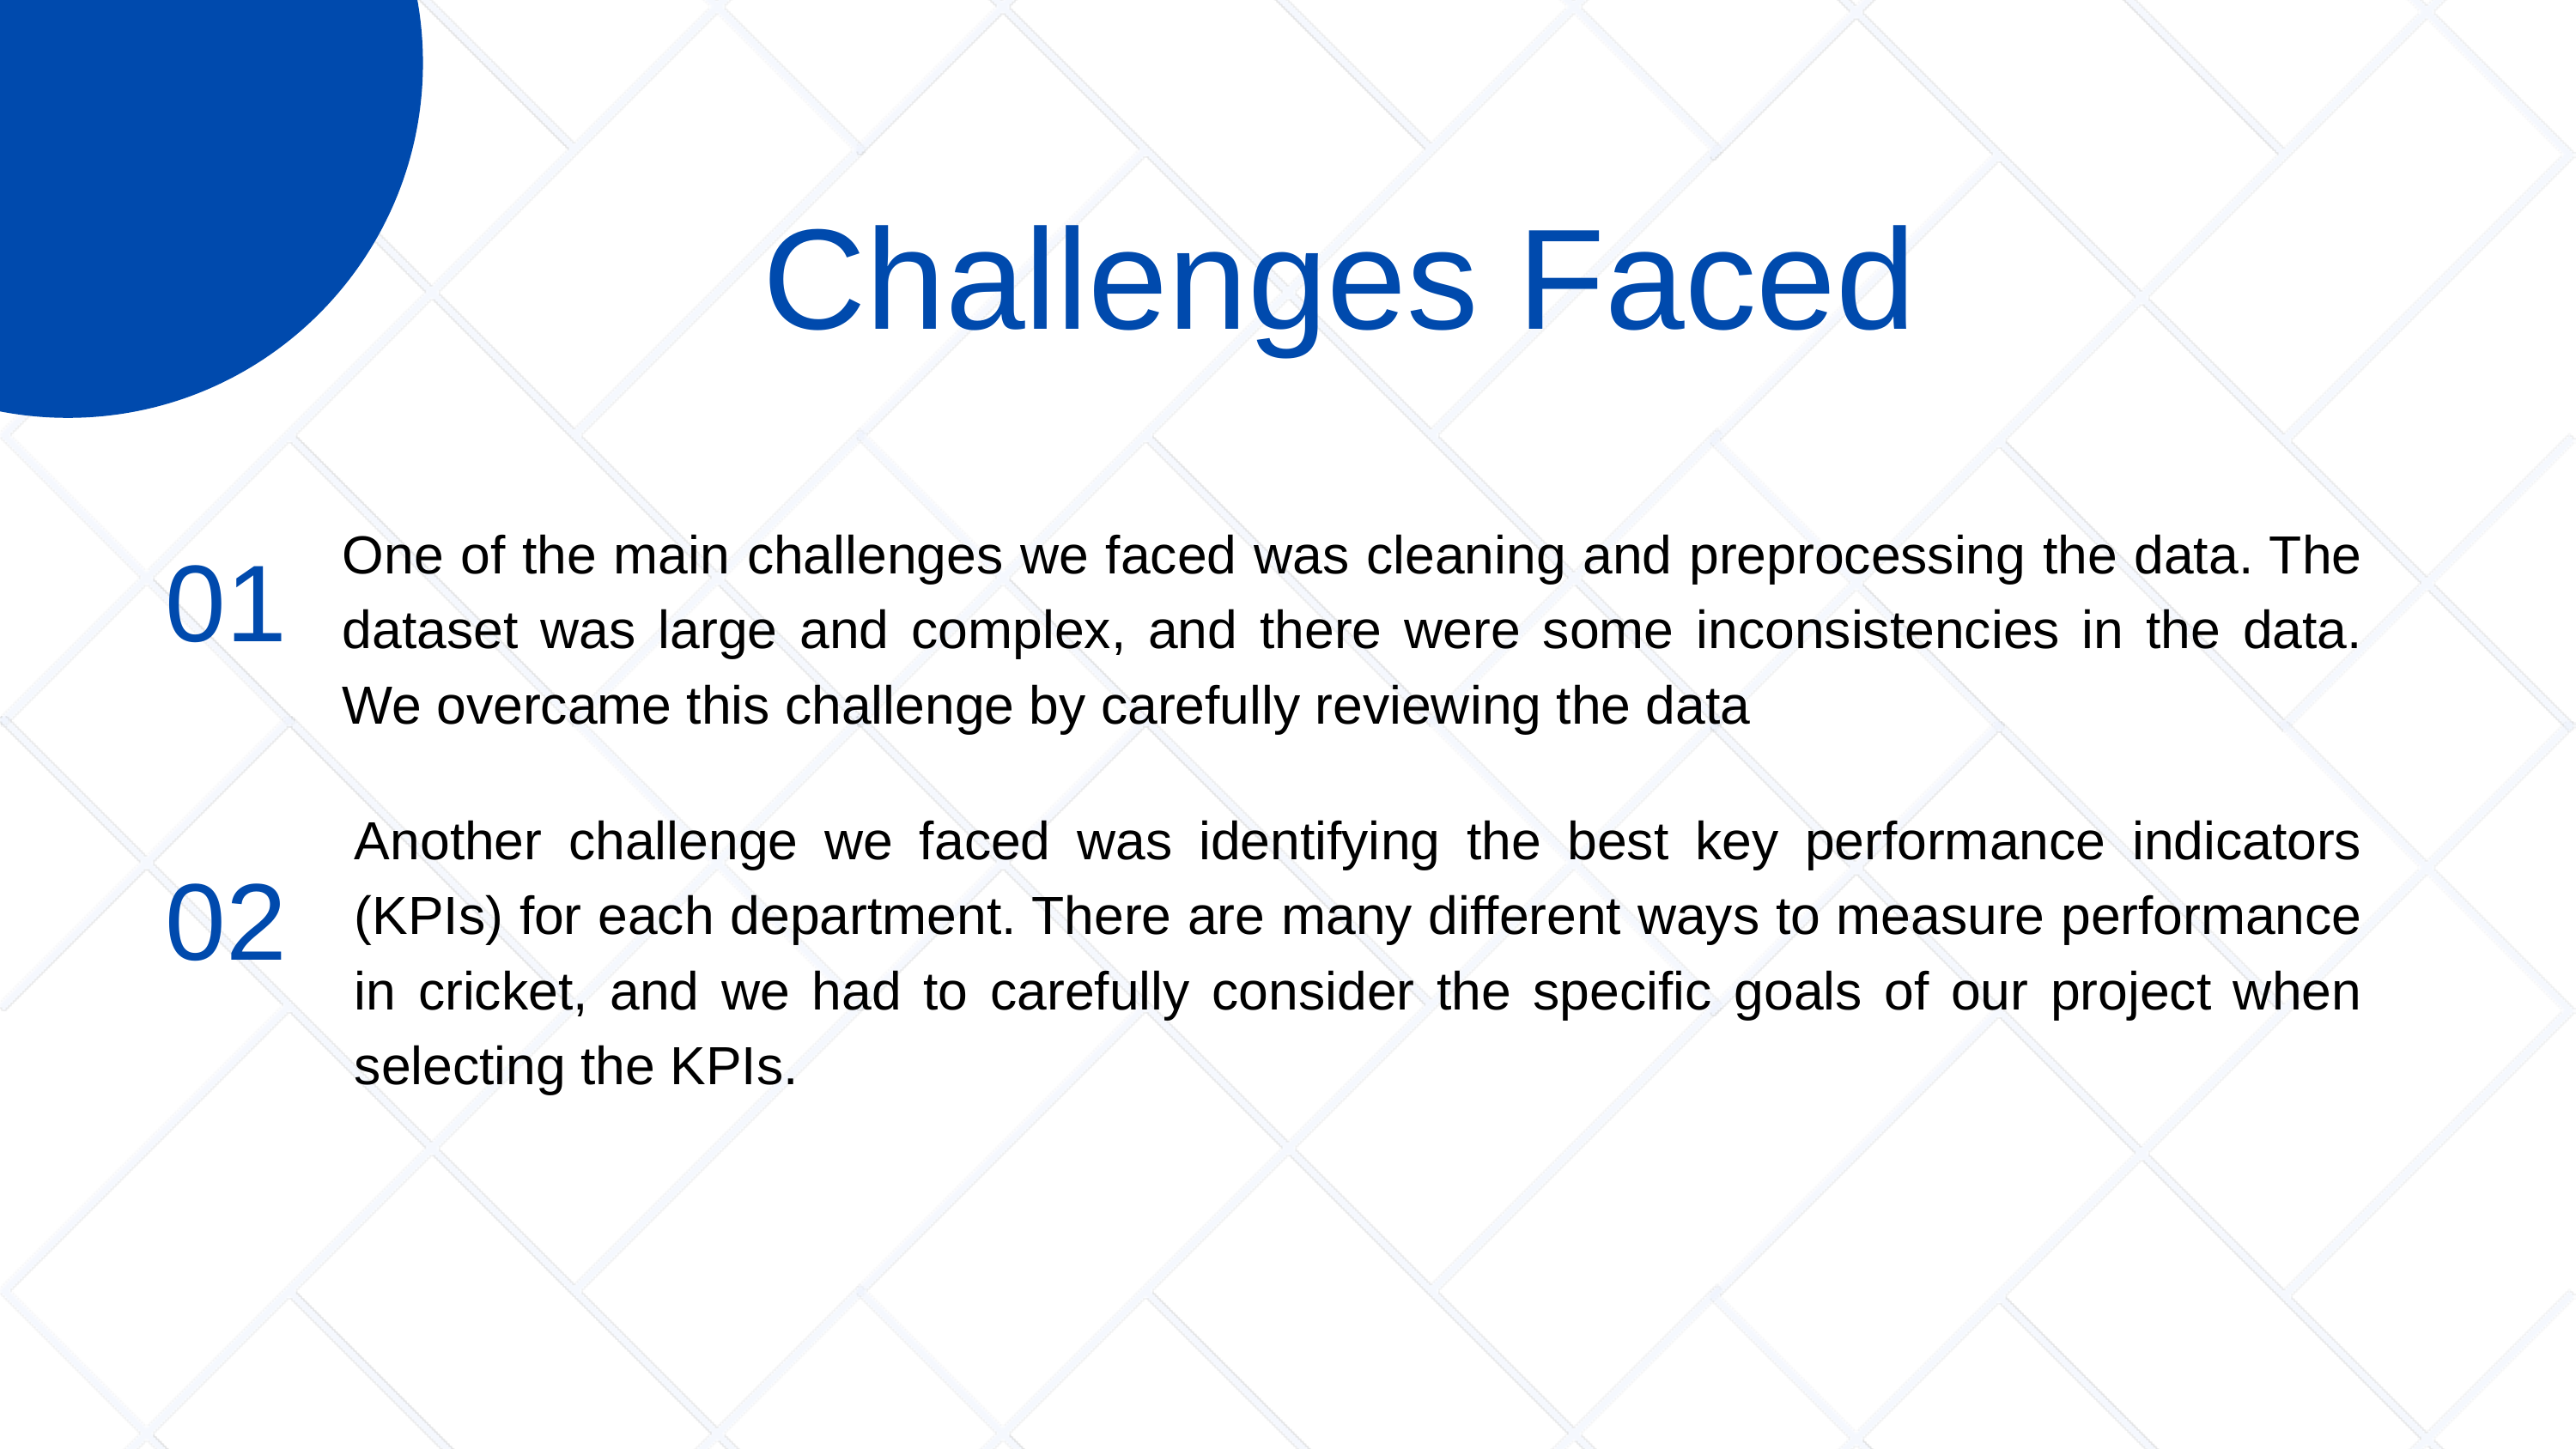

Challenges Faced
One of the main challenges we faced was cleaning and preprocessing the data. The dataset was large and complex, and there were some inconsistencies in the data. We overcame this challenge by carefully reviewing the data
01
Another challenge we faced was identifying the best key performance indicators (KPIs) for each department. There are many different ways to measure performance in cricket, and we had to carefully consider the specific goals of our project when selecting the KPIs.
02